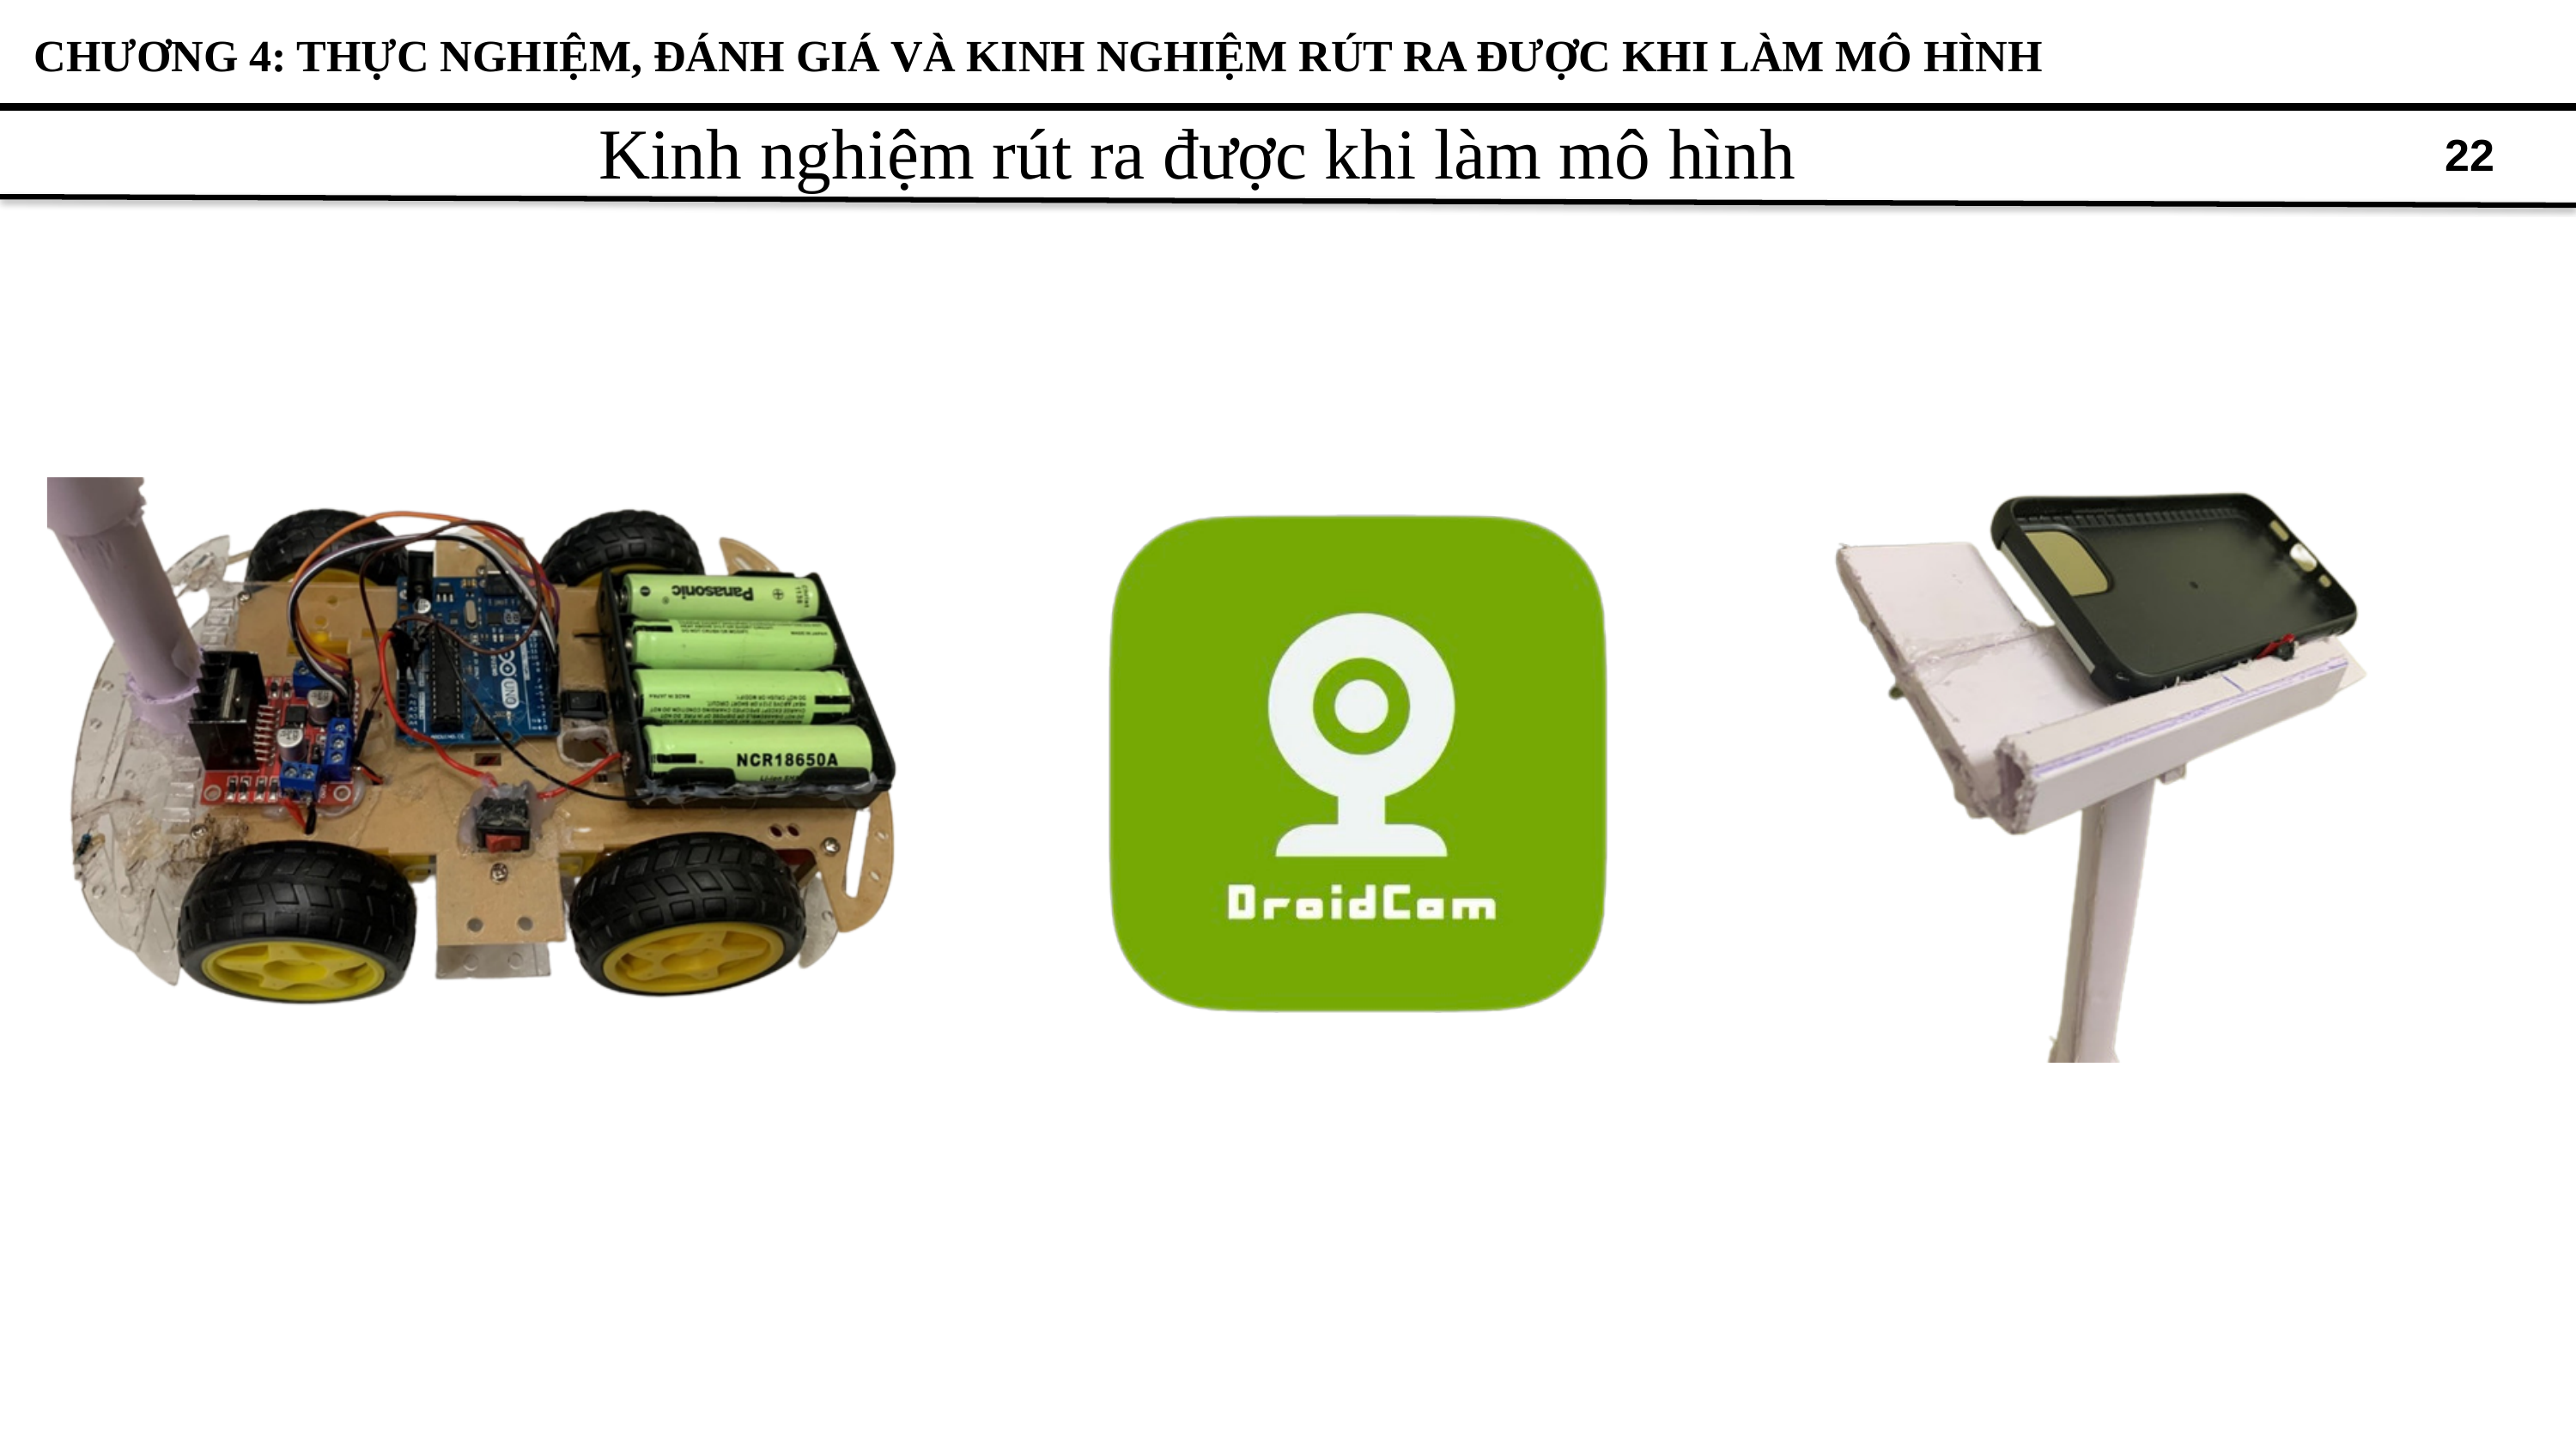

CHƯƠNG 4: THỰC NGHIỆM, ĐÁNH GIÁ VÀ KINH NGHIỆM RÚT RA ĐƯỢC KHI LÀM MÔ HÌNH
Kinh nghiệm rút ra được khi làm mô hình
22